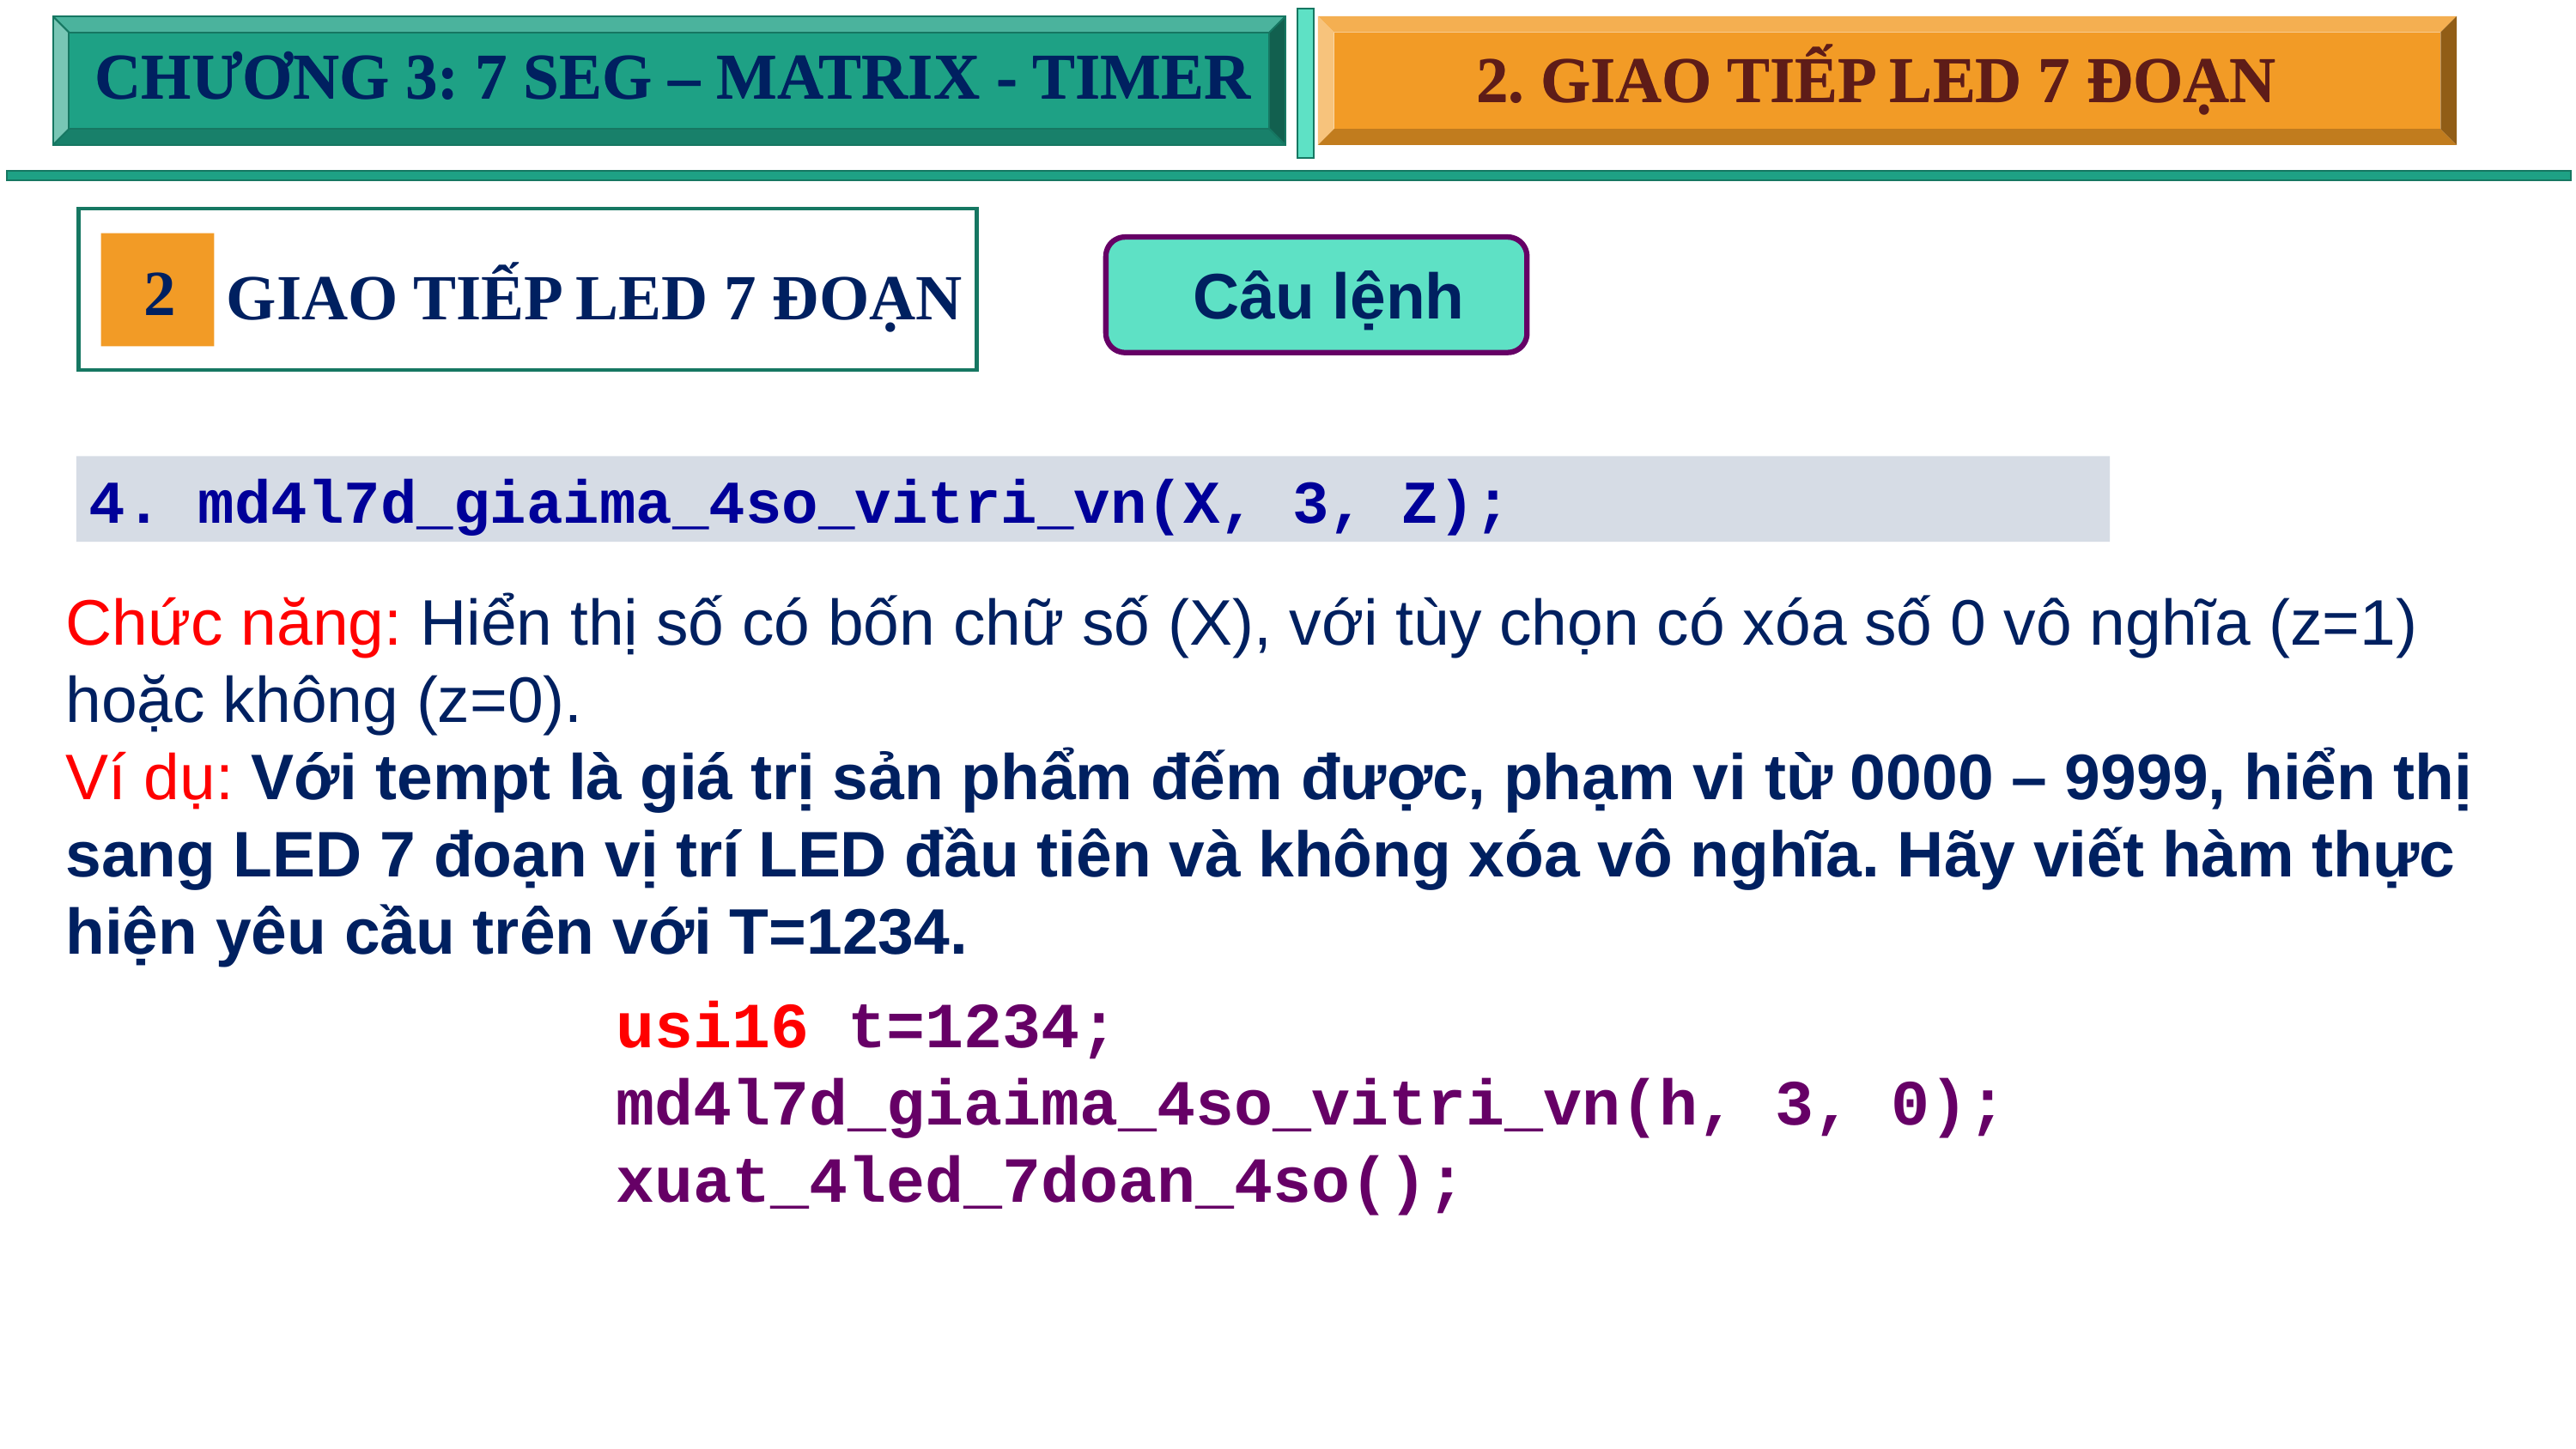

CHƯƠNG 3: 7 SEG – MATRIX - TIMER
CHƯƠNG 3: 7 SEG – MATRIX - TIMER
2. GIAO TIẾP LED 7 ĐOẠN
2. GIAO TIẾP LED 7 ĐOẠN

2
Câu lệnh
GIAO TIẾP LED 7 ĐOẠN
4. md4l7d_giaima_4so_vitri_vn(X, 3, Z);
Chức năng: Hiển thị số có bốn chữ số (X), với tùy chọn có xóa số 0 vô nghĩa (z=1) hoặc không (z=0).
Ví dụ: Với tempt là giá trị sản phẩm đếm được, phạm vi từ 0000 – 9999, hiển thị sang LED 7 đoạn vị trí LED đầu tiên và không xóa vô nghĩa. Hãy viết hàm thực hiện yêu cầu trên với T=1234.

usi16 t=1234;
md4l7d_giaima_4so_vitri_vn(h, 3, 0);
xuat_4led_7doan_4so();